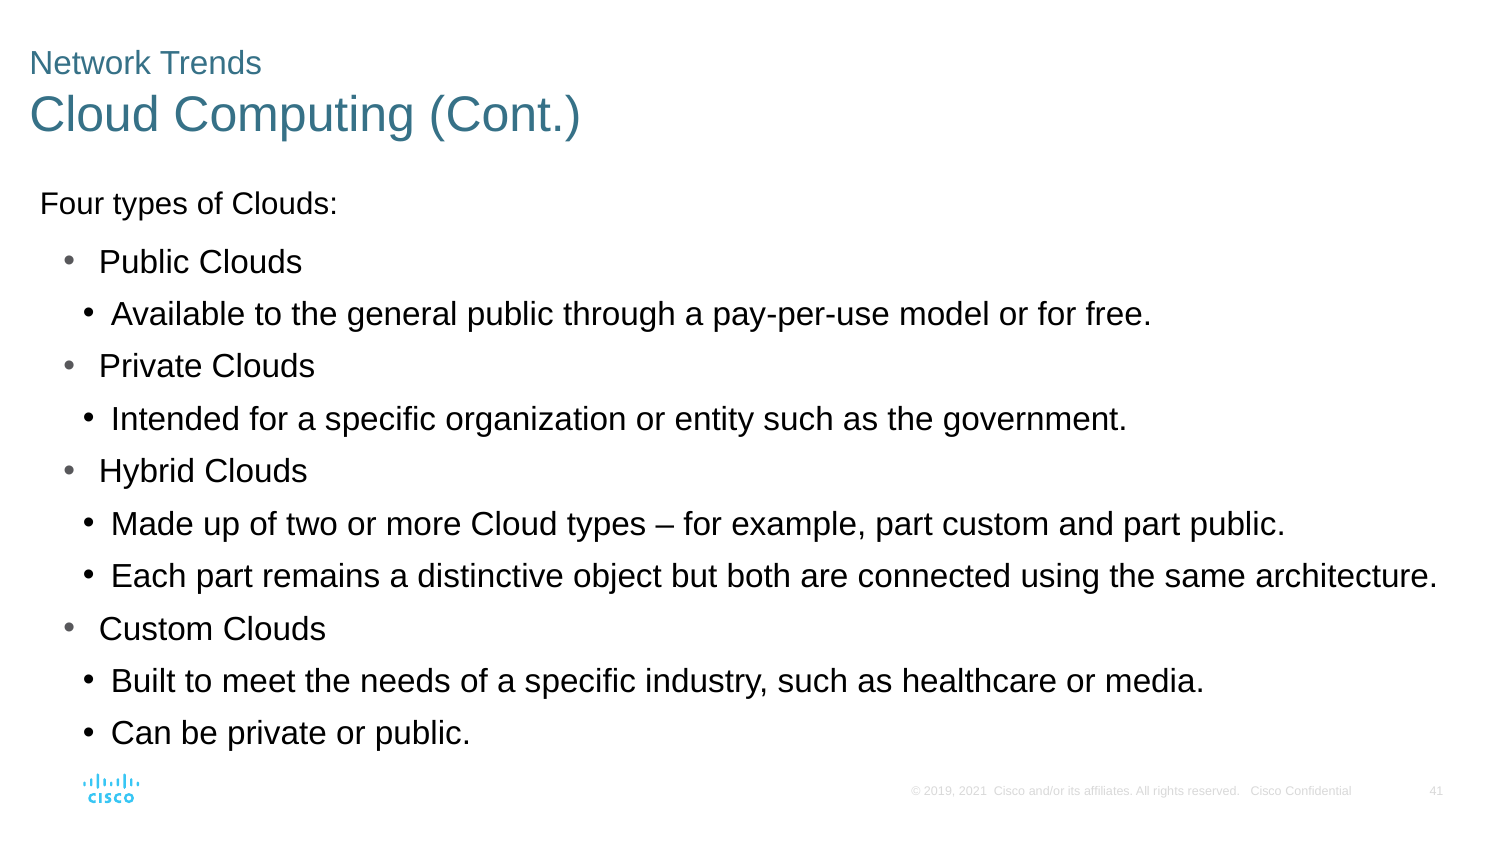

# Network Trends Cloud Computing (Cont.)
Four types of Clouds:
Public Clouds
Available to the general public through a pay-per-use model or for free.
Private Clouds
Intended for a specific organization or entity such as the government.
Hybrid Clouds
Made up of two or more Cloud types – for example, part custom and part public.
Each part remains a distinctive object but both are connected using the same architecture.
Custom Clouds
Built to meet the needs of a specific industry, such as healthcare or media.
Can be private or public.